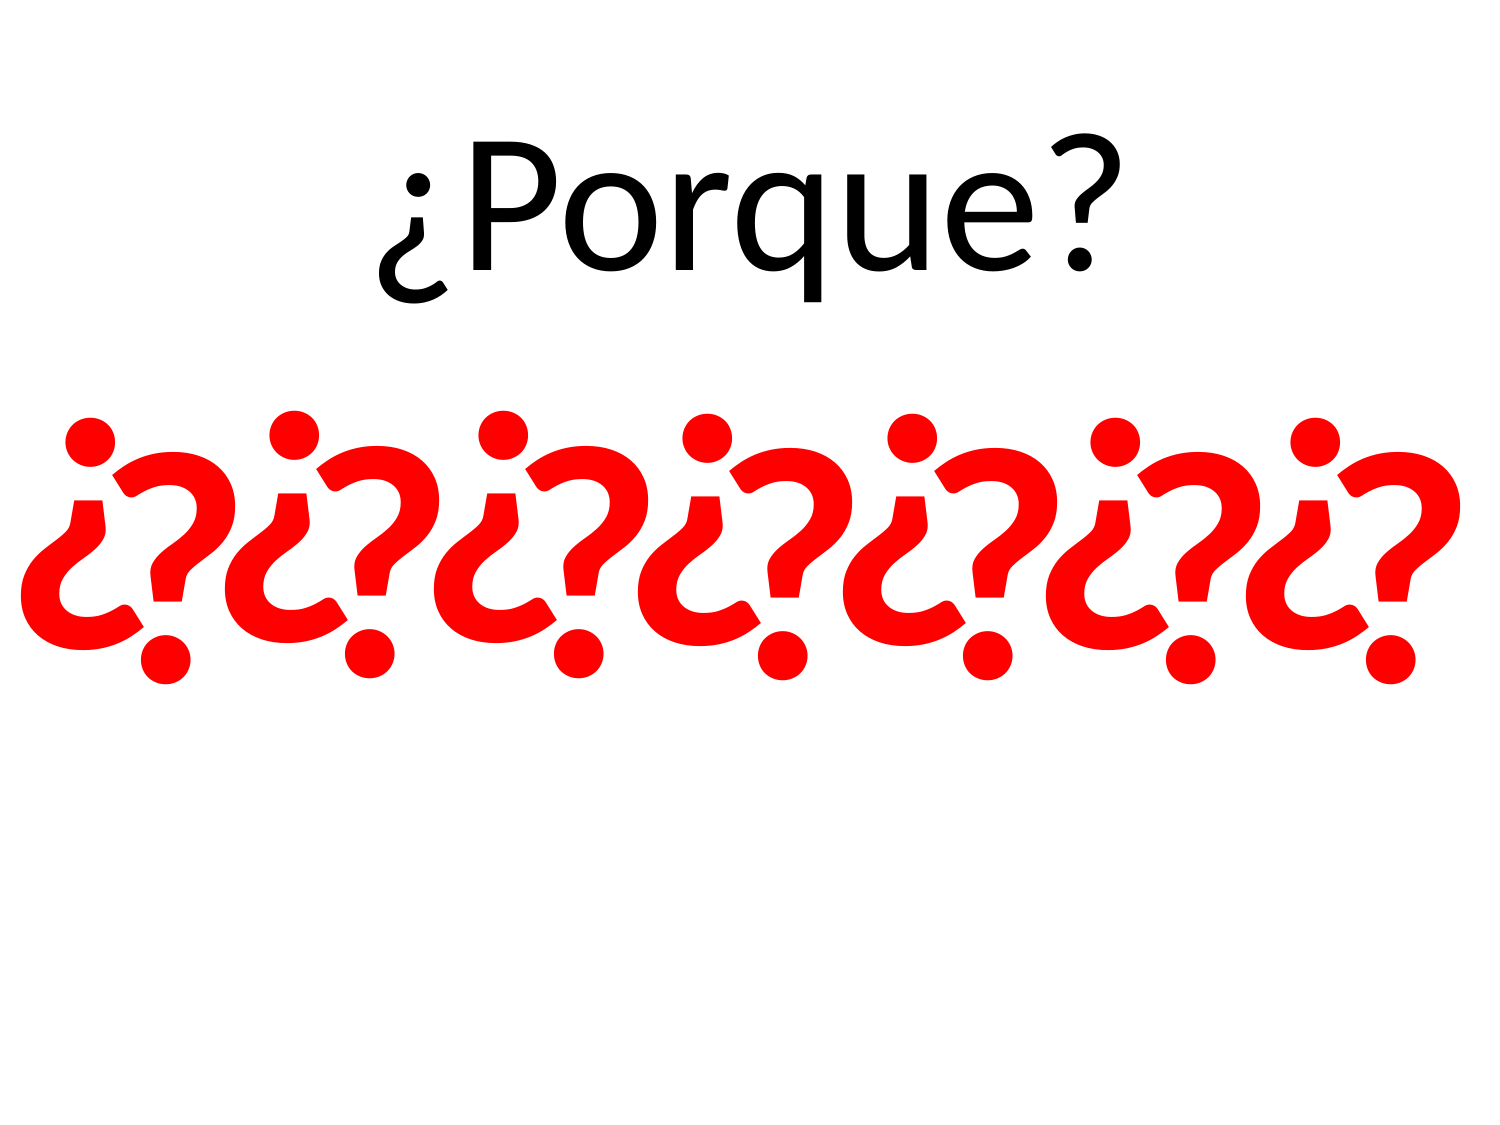

¿Porque?
?
?
?
?
?
?
?
?
?
?
?
?
?
?